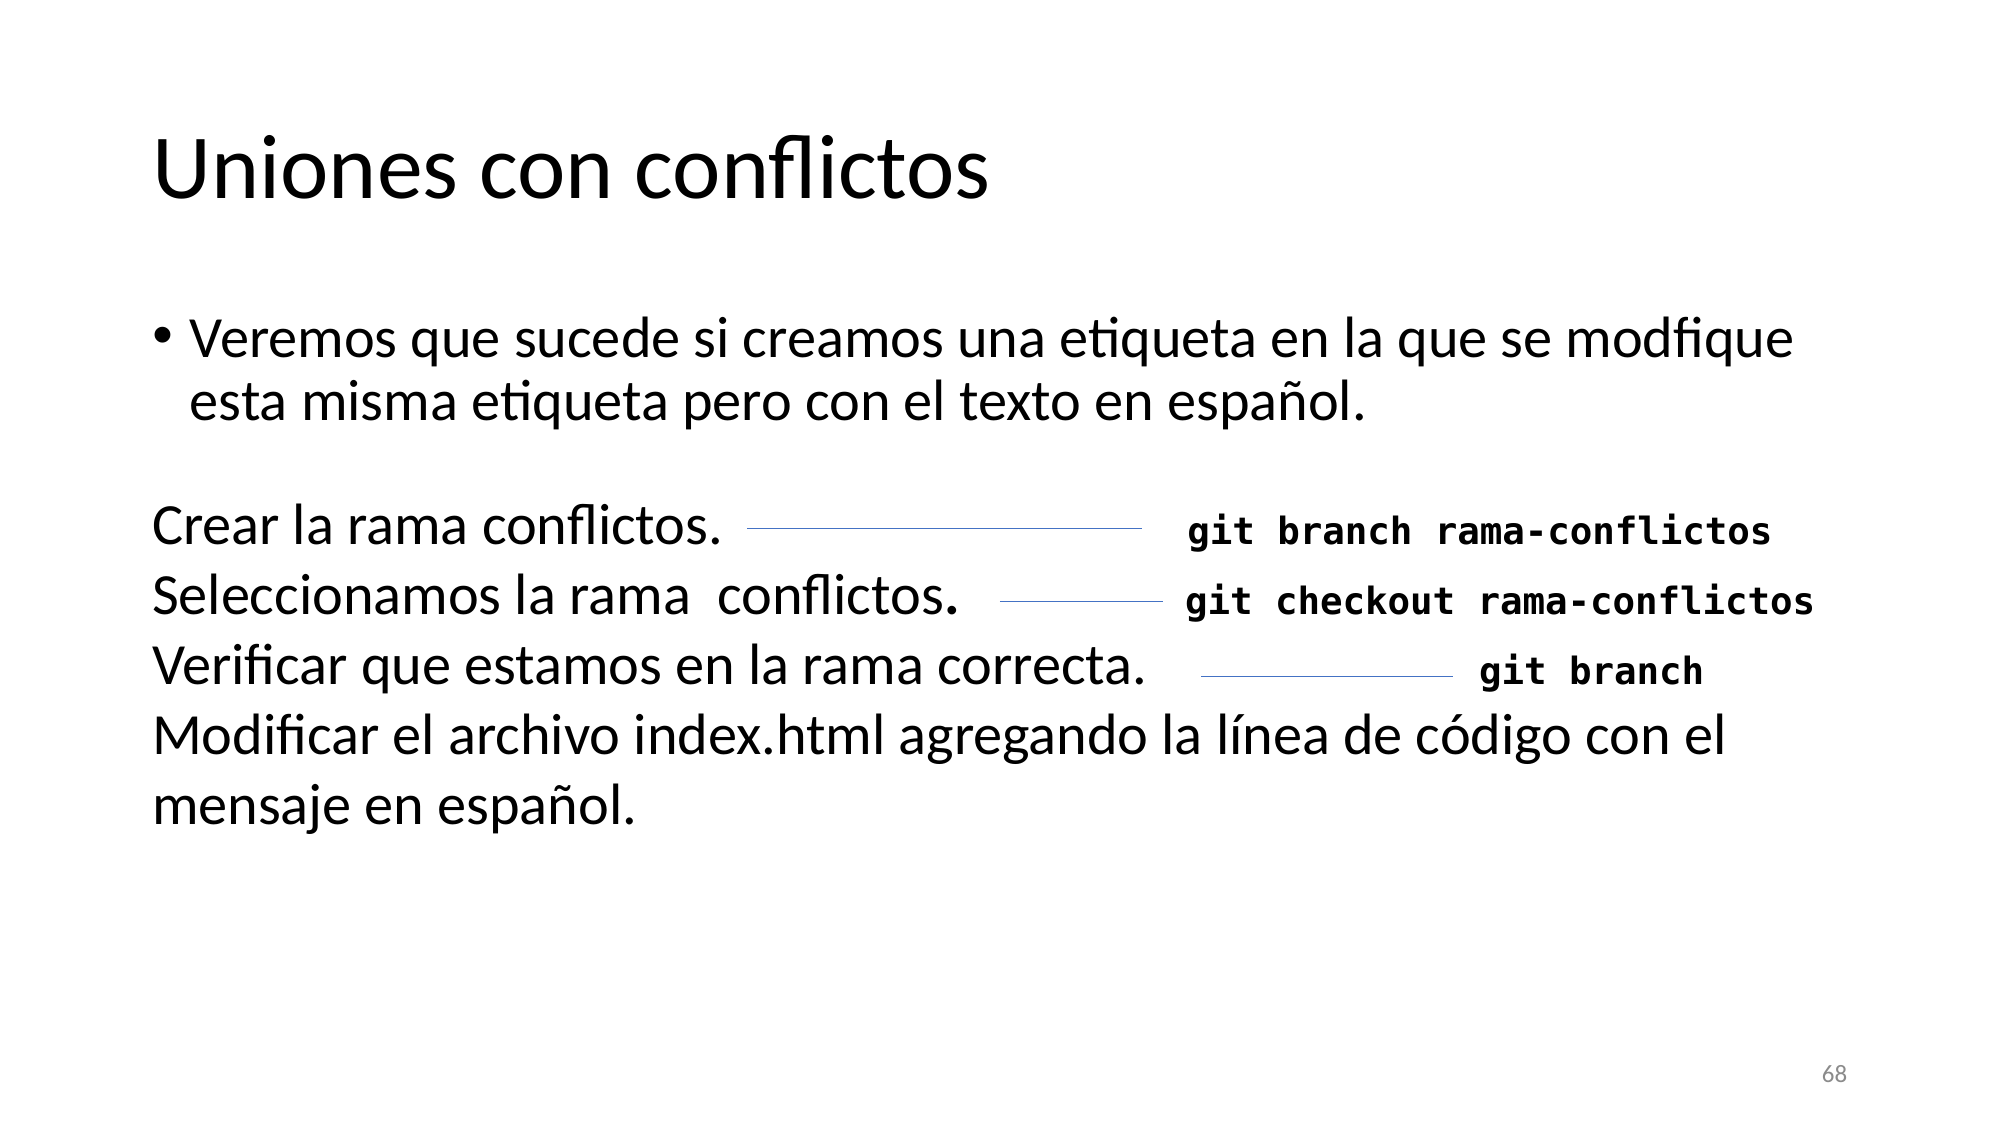

# Uniones con conflictos
Veremos que sucede si creamos una etiqueta en la que se modfique esta misma etiqueta pero con el texto en español.
Crear la rama conflictos.                                   git branch rama-conflictos
Seleccionamos la rama  conflictos.                 git checkout rama-conflictos
Verificar que estamos en la rama correcta.                         git branch
Modificar el archivo index.html agregando la línea de código con el mensaje en español.
68